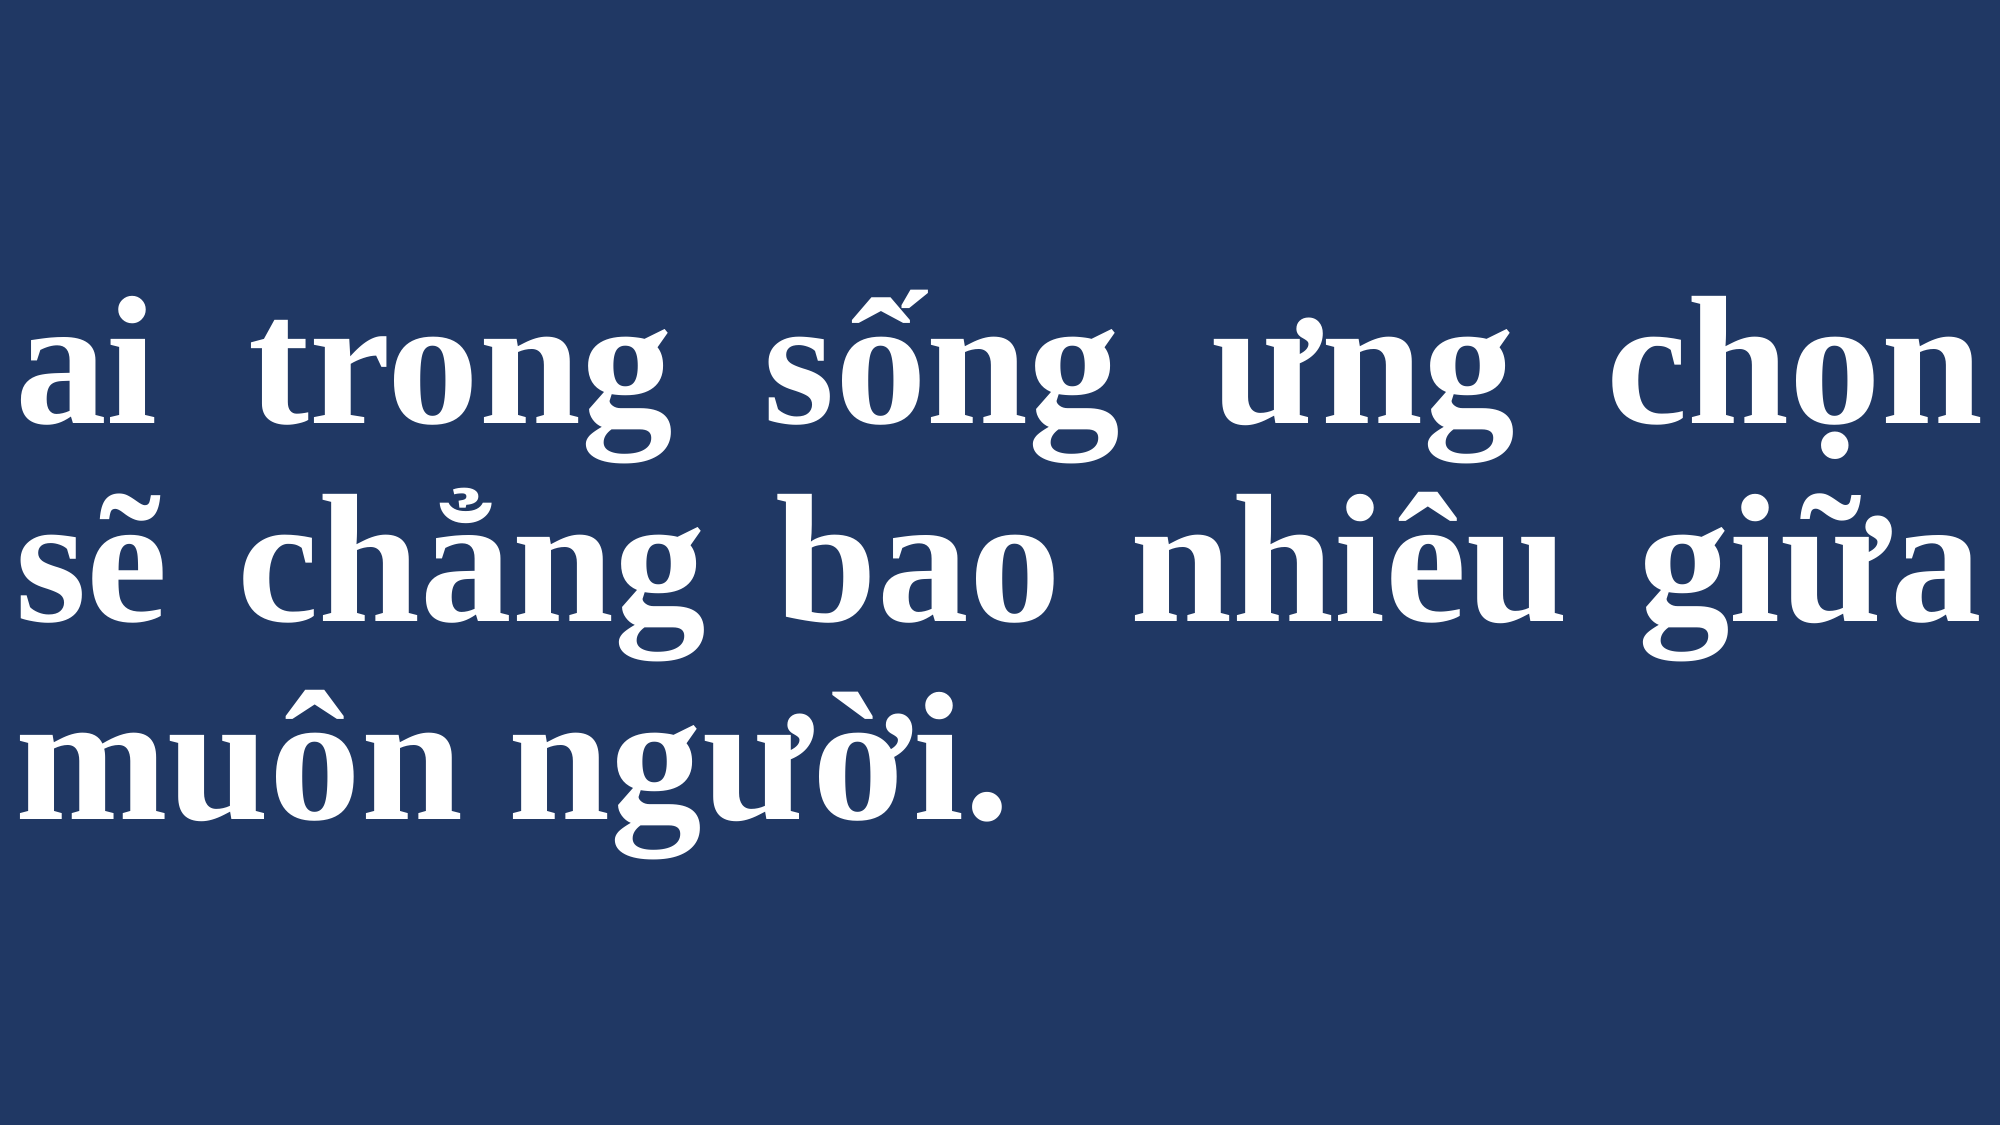

# ai trong sống ưng chọn sẽ chẳng bao nhiêu giữa muôn người.